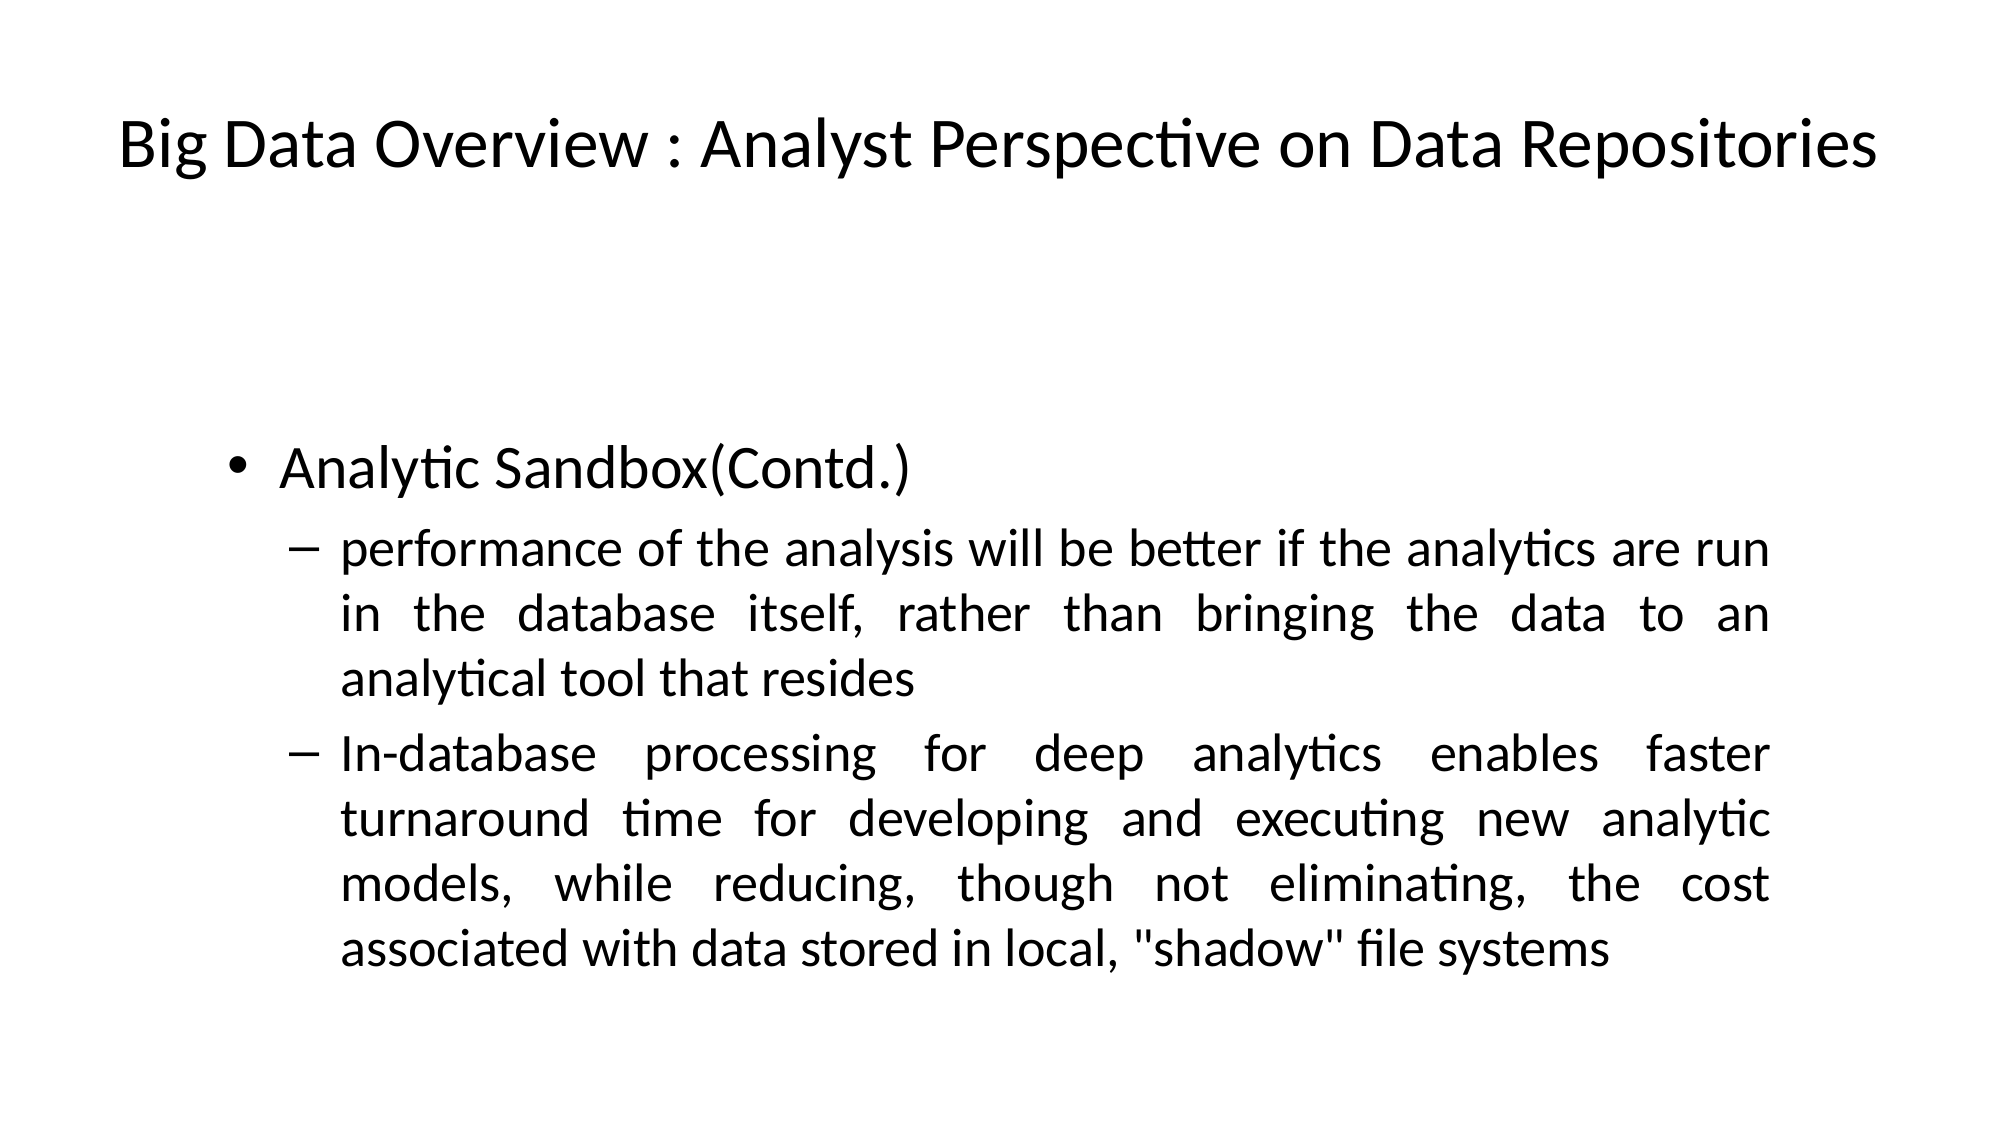

# Big Data Overview : Analyst Perspective on Data Repositories
Analytic Sandbox(Contd.)
performance of the analysis will be better if the analytics are run in the database itself, rather than bringing the data to an analytical tool that resides
In-database processing for deep analytics enables faster turnaround time for developing and executing new analytic models, while reducing, though not eliminating, the cost associated with data stored in local, "shadow" file systems